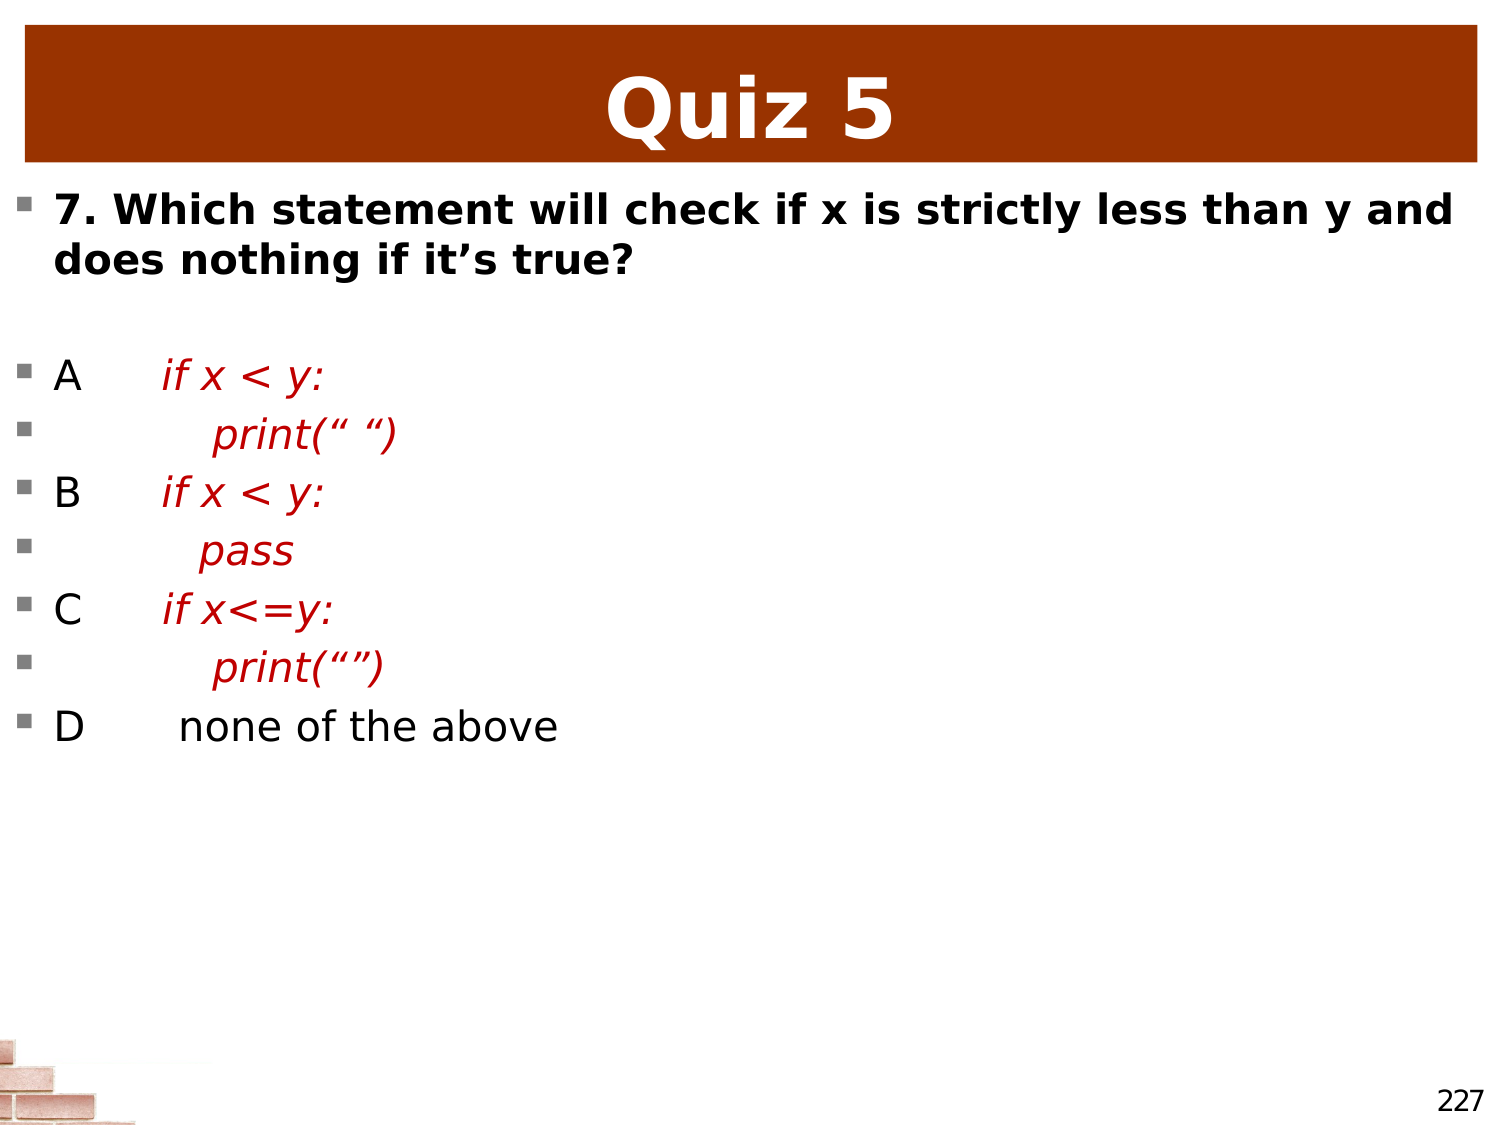

# Quiz 5
7. Which statement will check if x is strictly less than y and does nothing if it’s true?

A      if x < y:
            print(“ “)
B      if x < y:
           pass
C      if x<=y:
            print(“”)
D       none of the above
227